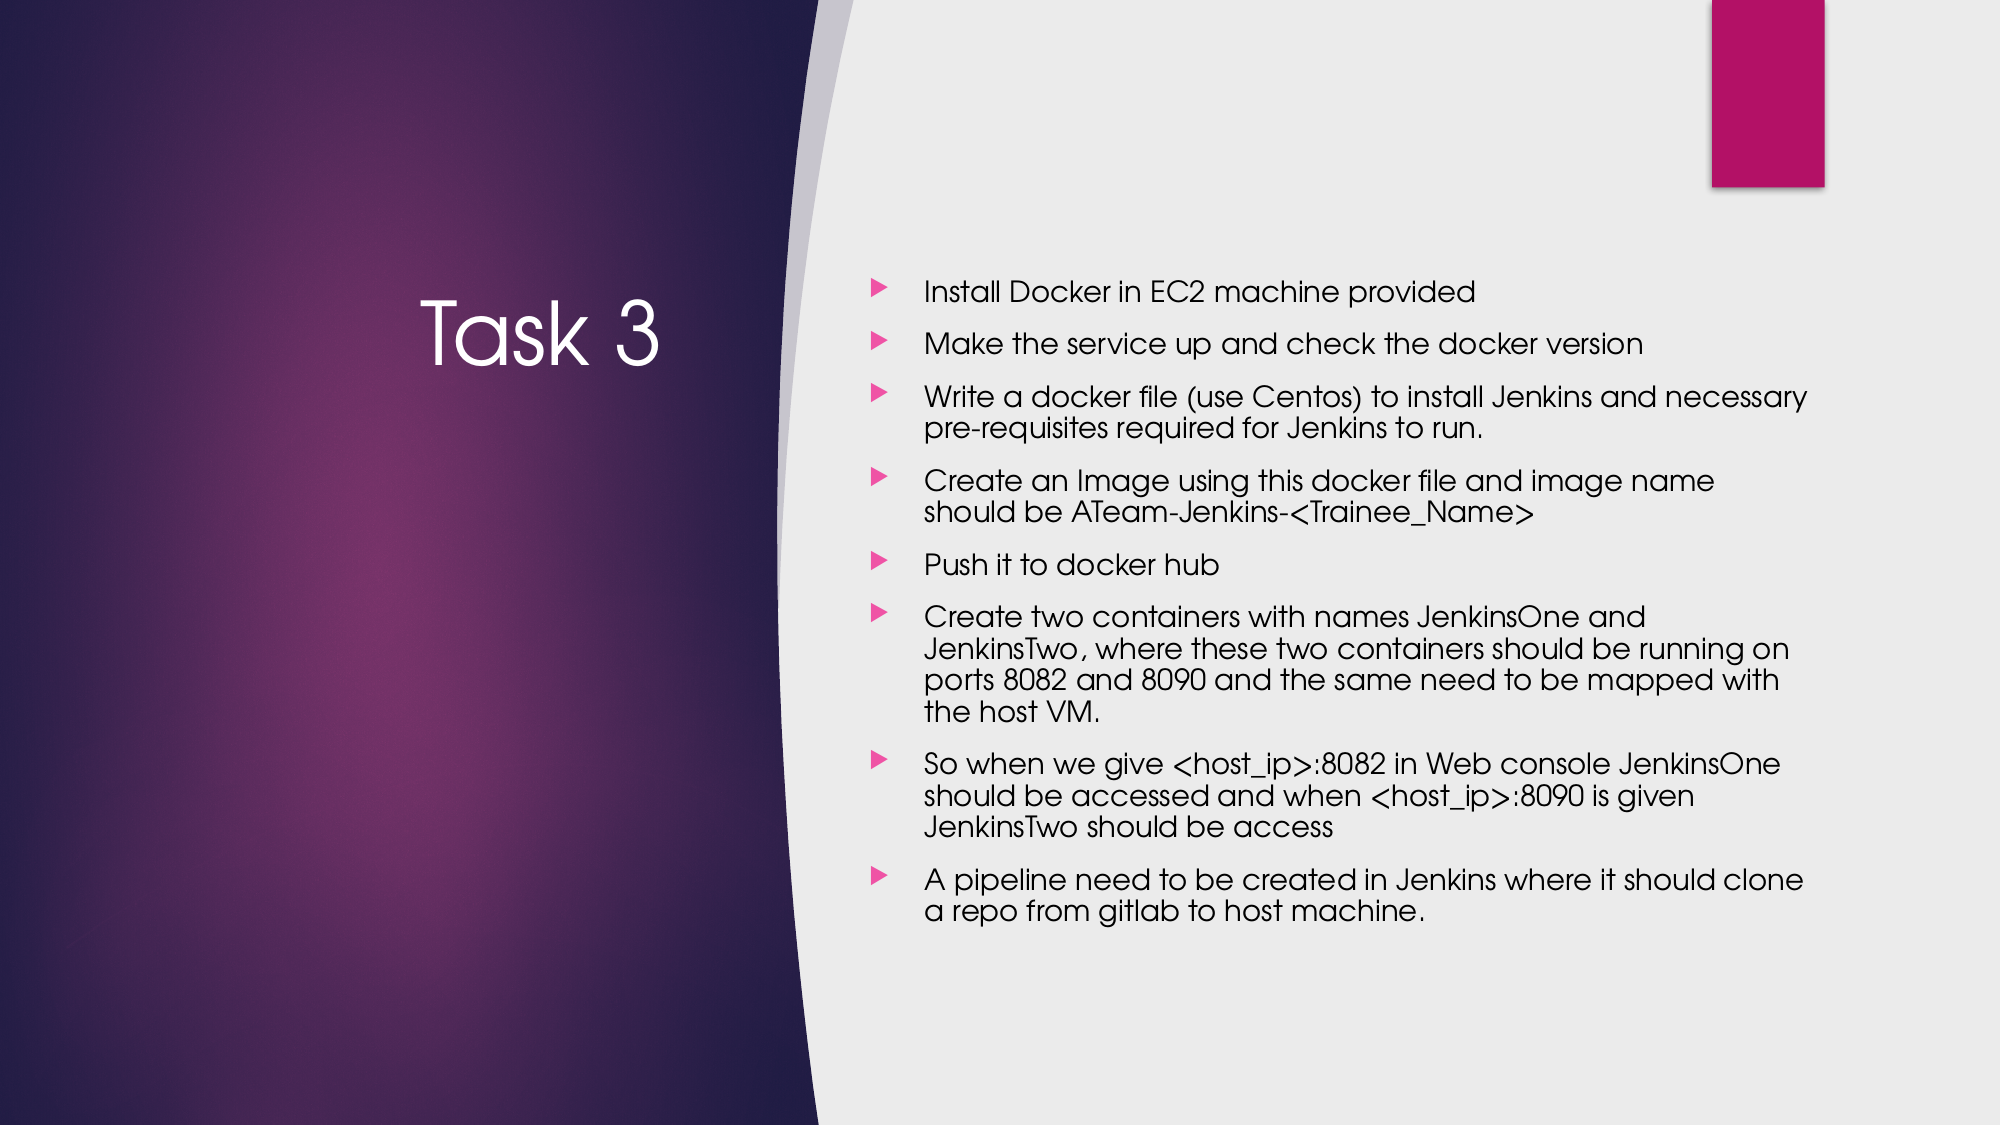

# Task 3
Install Docker in EC2 machine provided
Make the service up and check the docker version
Write a docker file (use Centos) to install Jenkins and necessary pre-requisites required for Jenkins to run.
Create an Image using this docker file and image name should be ATeam-Jenkins-<Trainee_Name>
Push it to docker hub
Create two containers with names JenkinsOne and JenkinsTwo, where these two containers should be running on ports 8082 and 8090 and the same need to be mapped with the host VM.
So when we give <host_ip>:8082 in Web console JenkinsOne should be accessed and when <host_ip>:8090 is given JenkinsTwo should be access
A pipeline need to be created in Jenkins where it should clone a repo from gitlab to host machine.